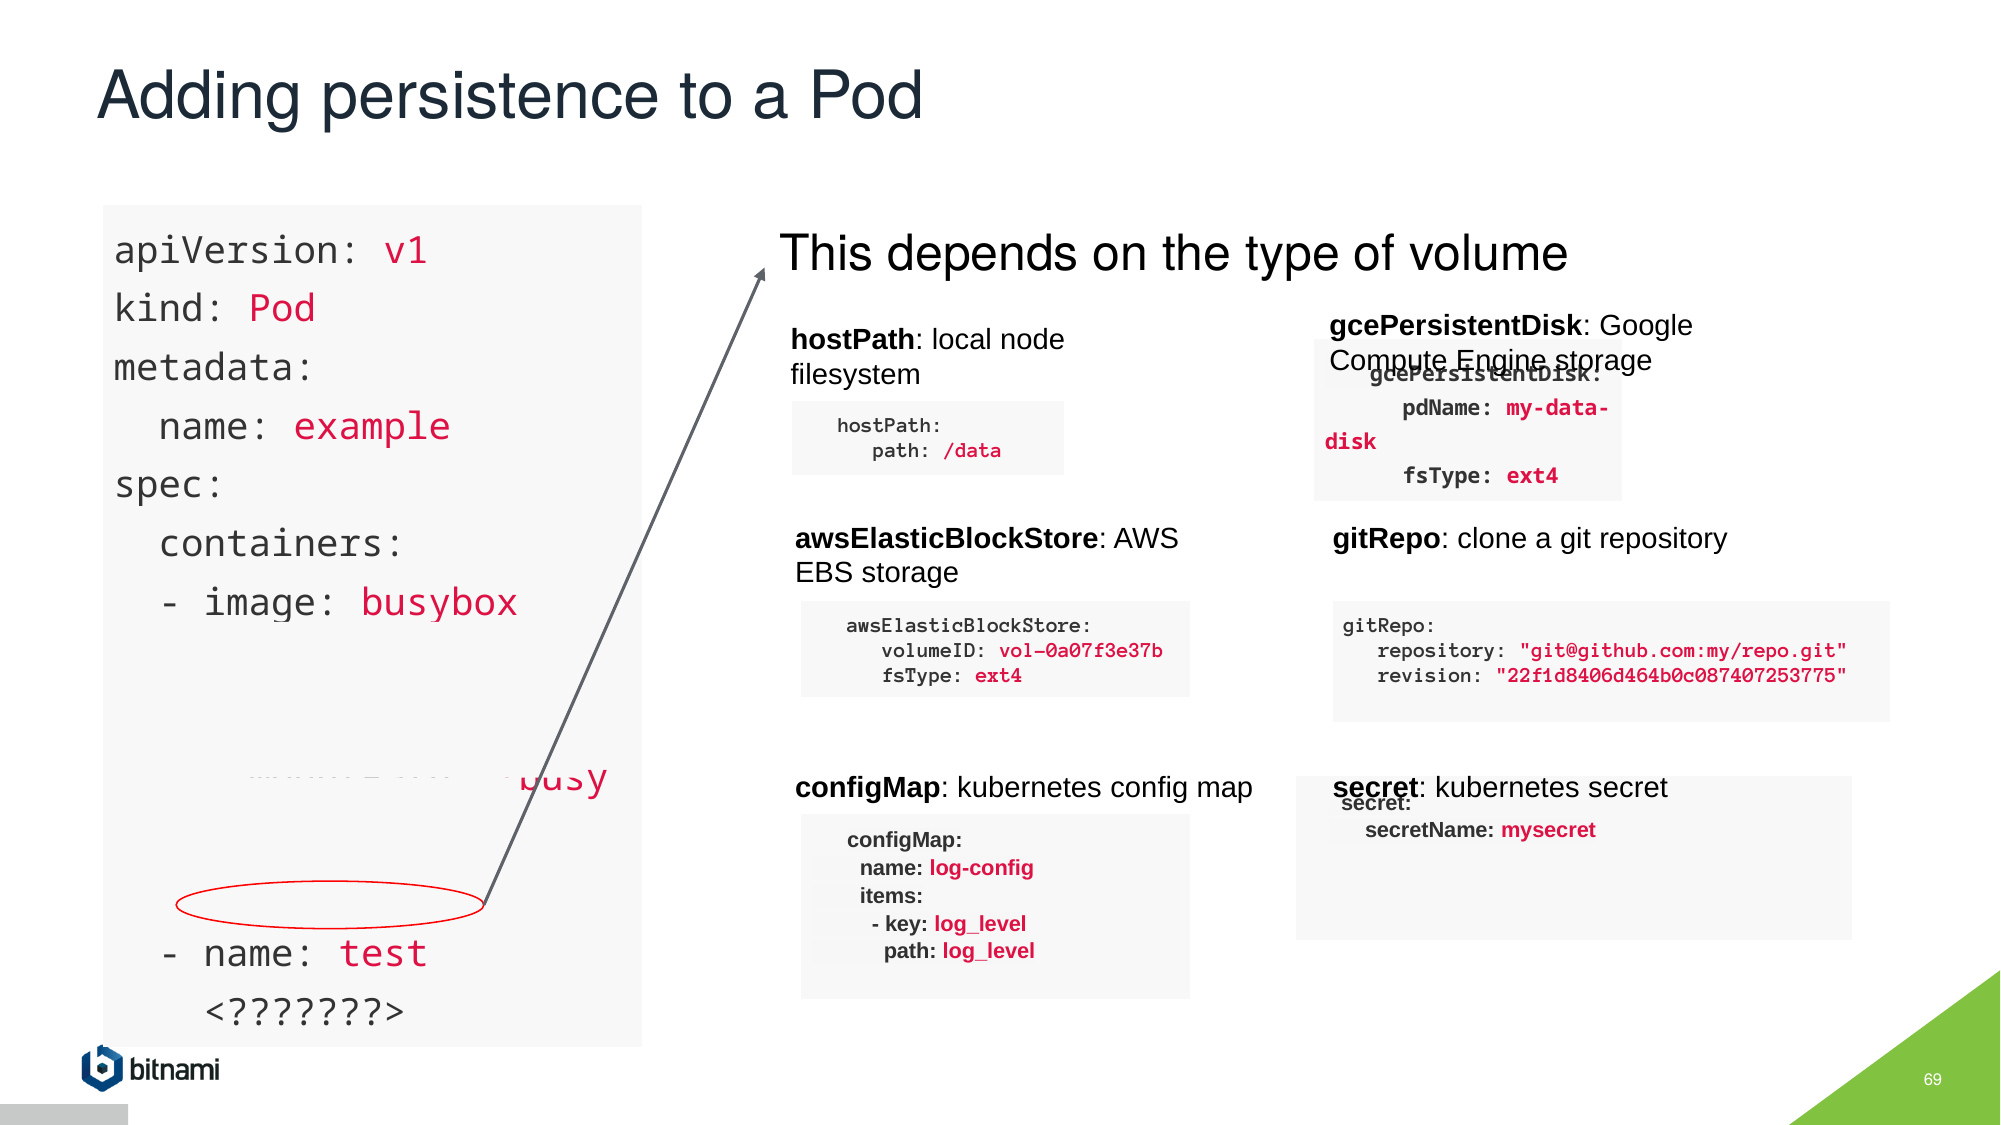

# Adding persistence to a Pod
| apiVersion: v1 kind: Pod metadata: name: example spec: containers: - image: busybox name: busy volumeMounts: - mountPath: /busy name: test volumes: - name: test <???????> |
| --- |
This depends on the type of volume
gcePersistentDisk: Google Compute Engine storage
hostPath: local node filesystem
| gcePersistentDisk: pdName: my-data-disk fsType: ext4 |
| --- |
| hostPath: path: /data |
| --- |
awsElasticBlockStore: AWS
EBS storage
gitRepo: clone a git repository
| gitRepo: repository: "git@github.com:my/repo.git" revision: "22f1d8406d464b0c087407253775" |
| --- |
| awsElasticBlockStore: volumeID: vol-0a07f3e37b fsType: ext4 |
| --- |

configMap: kubernetes config map
secret: kubernetes secret
| secret: secretName: mysecret |
| --- |

| configMap: name: log-config items: - key: log\_level path: log\_level |
| --- |

69